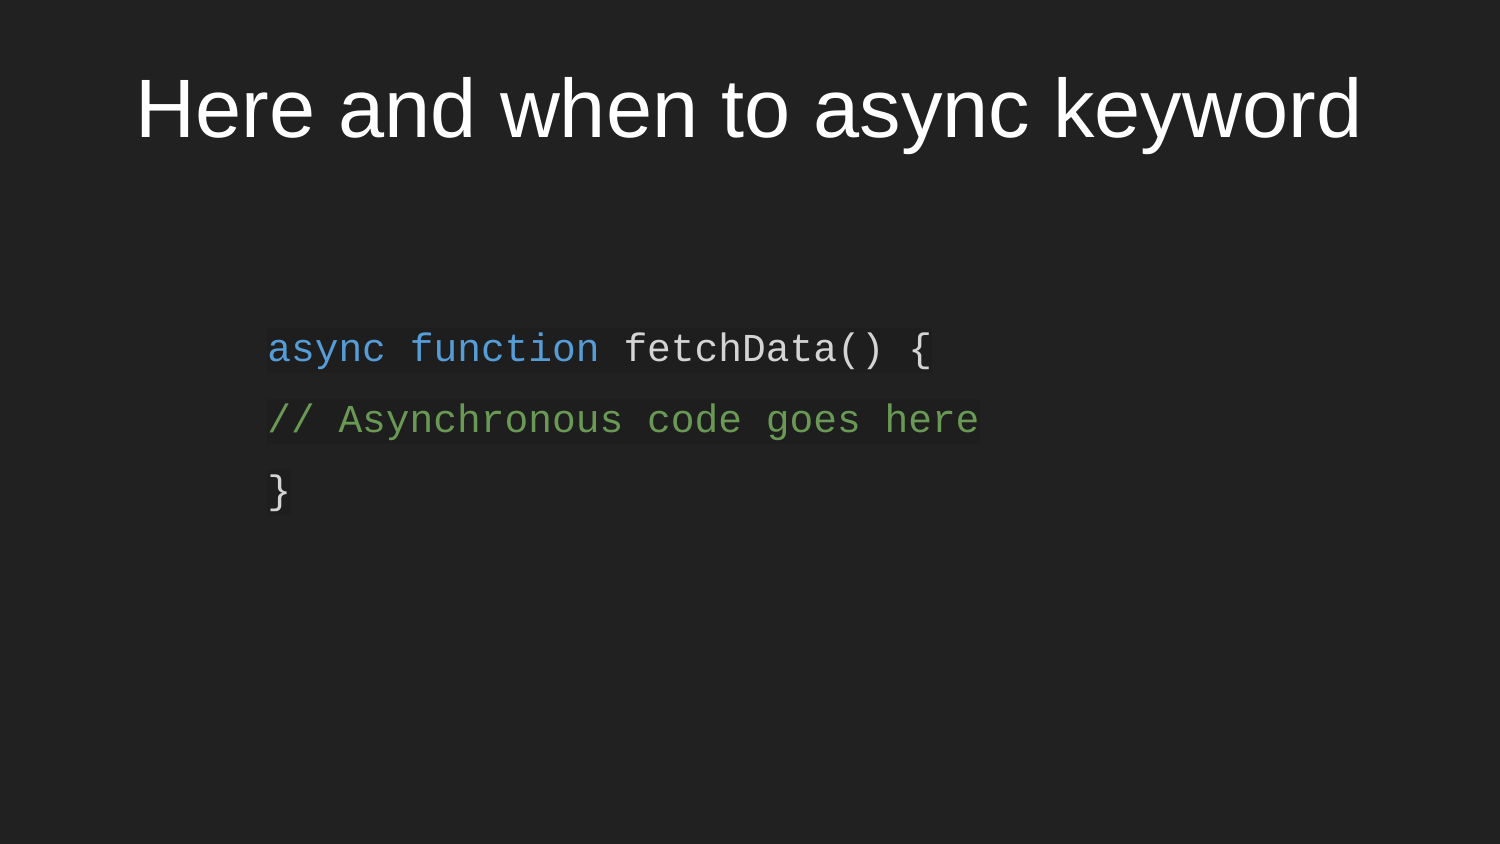

# Here and when to async keyword

async function fetchData() {
// Asynchronous code goes here
}